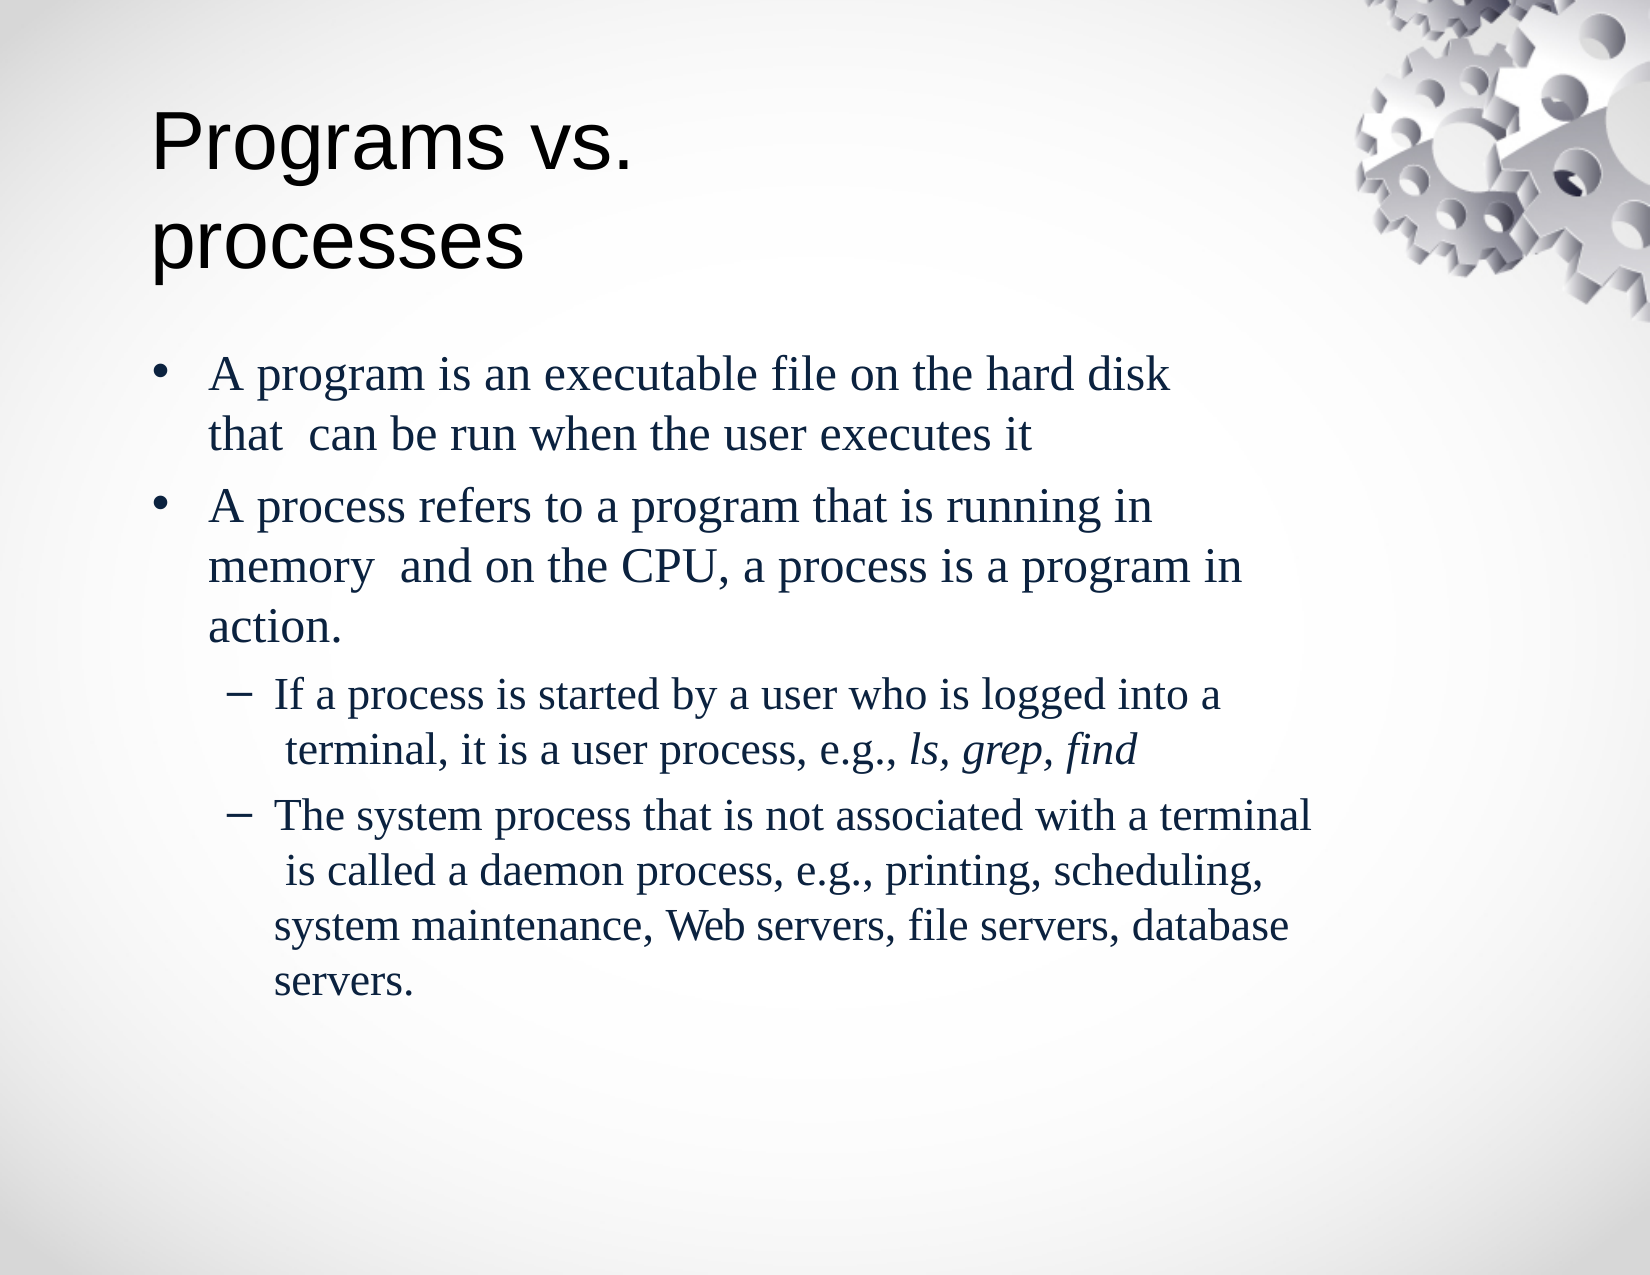

# Programs vs. processes
A program is an executable file on the hard disk that  can be run when the user executes it
A process refers to a program that is running in memory  and on the CPU, a process is a program in action.
If a process is started by a user who is logged into a  terminal, it is a user process, e.g., ls, grep, find
The system process that is not associated with a terminal  is called a daemon process, e.g., printing, scheduling,  system maintenance, Web servers, file servers, database  servers.